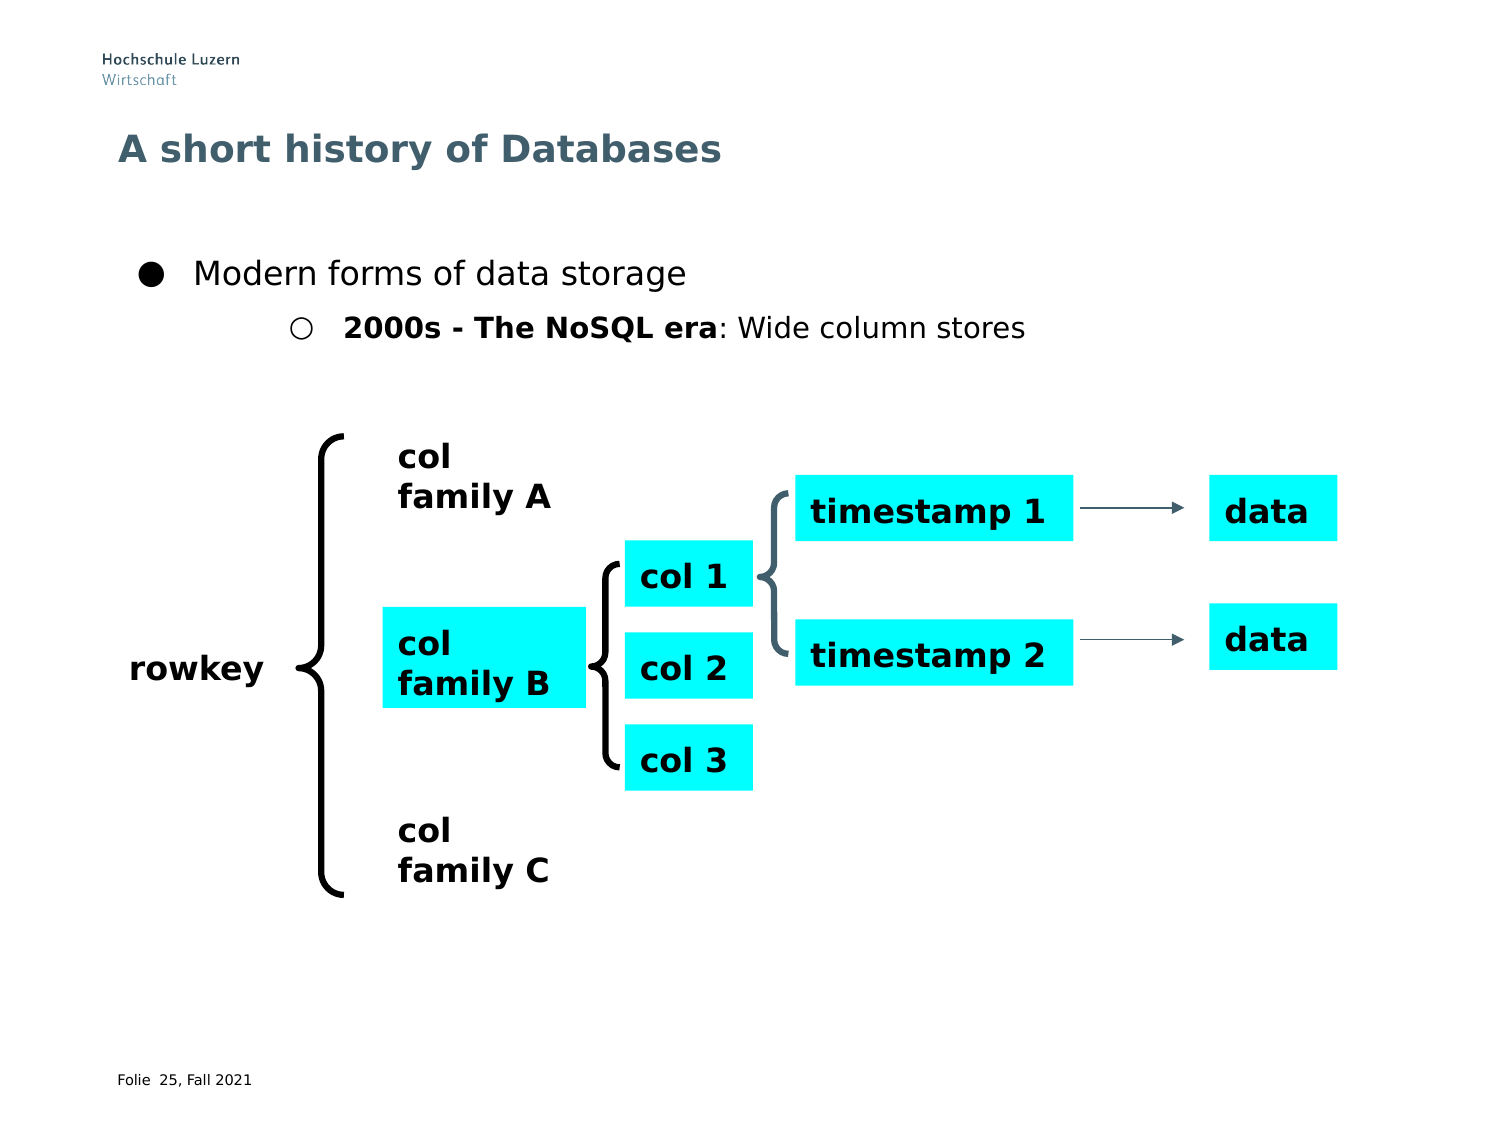

# A short history of Databases
Modern forms of data storage
2000s - The NoSQL era: Wide column stores

col
family A

timestamp 1
data

col 1

data
col
family B
timestamp 2
rowkey
col 2
col 3
col
family C
25, Fall 2021